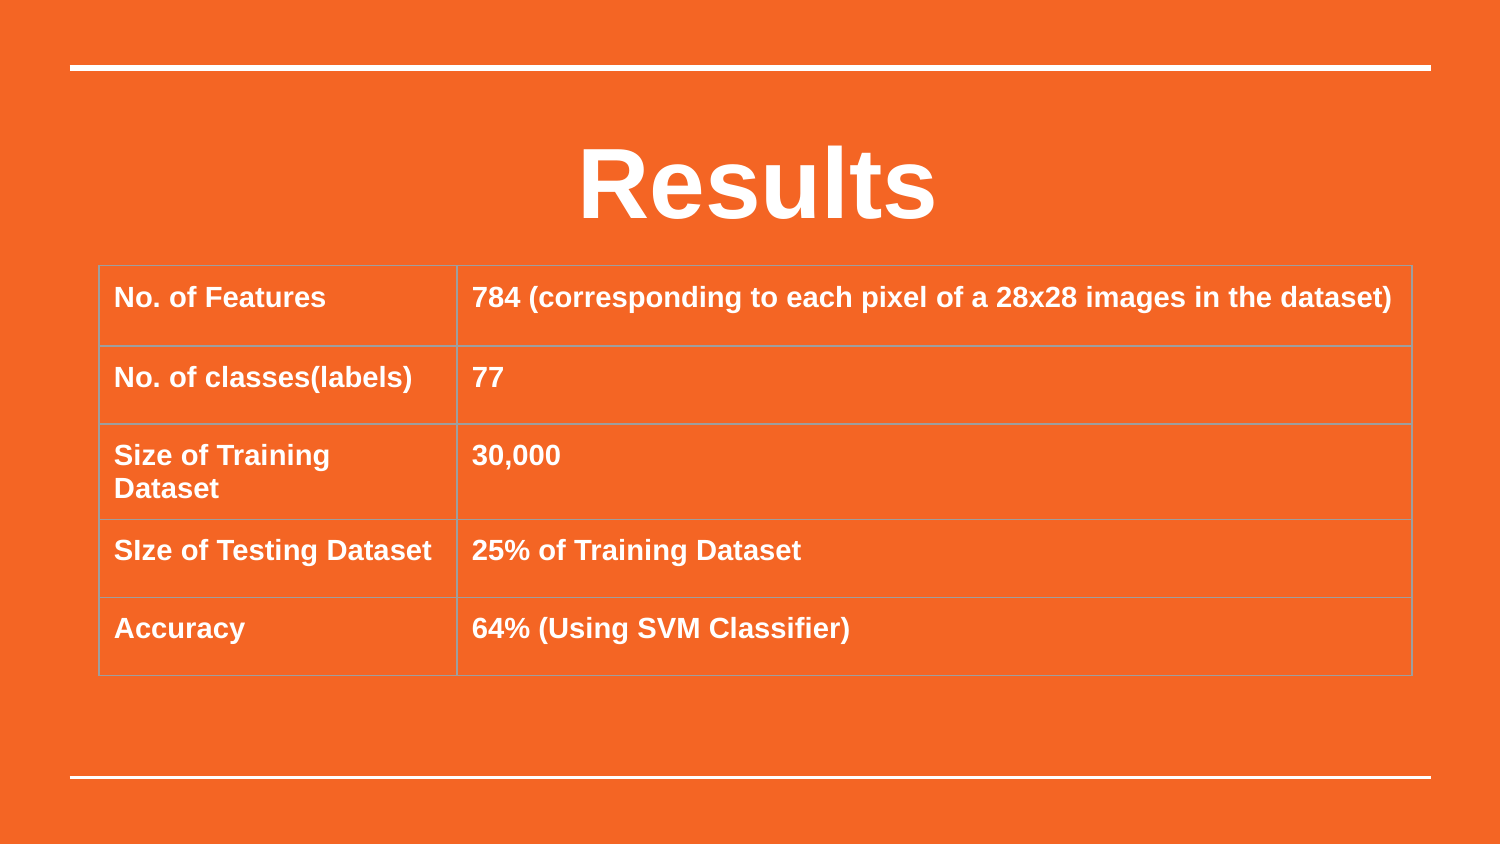

# Results
| No. of Features | 784 (corresponding to each pixel of a 28x28 images in the dataset) |
| --- | --- |
| No. of classes(labels) | 77 |
| Size of Training Dataset | 30,000 |
| SIze of Testing Dataset | 25% of Training Dataset |
| Accuracy | 64% (Using SVM Classifier) |